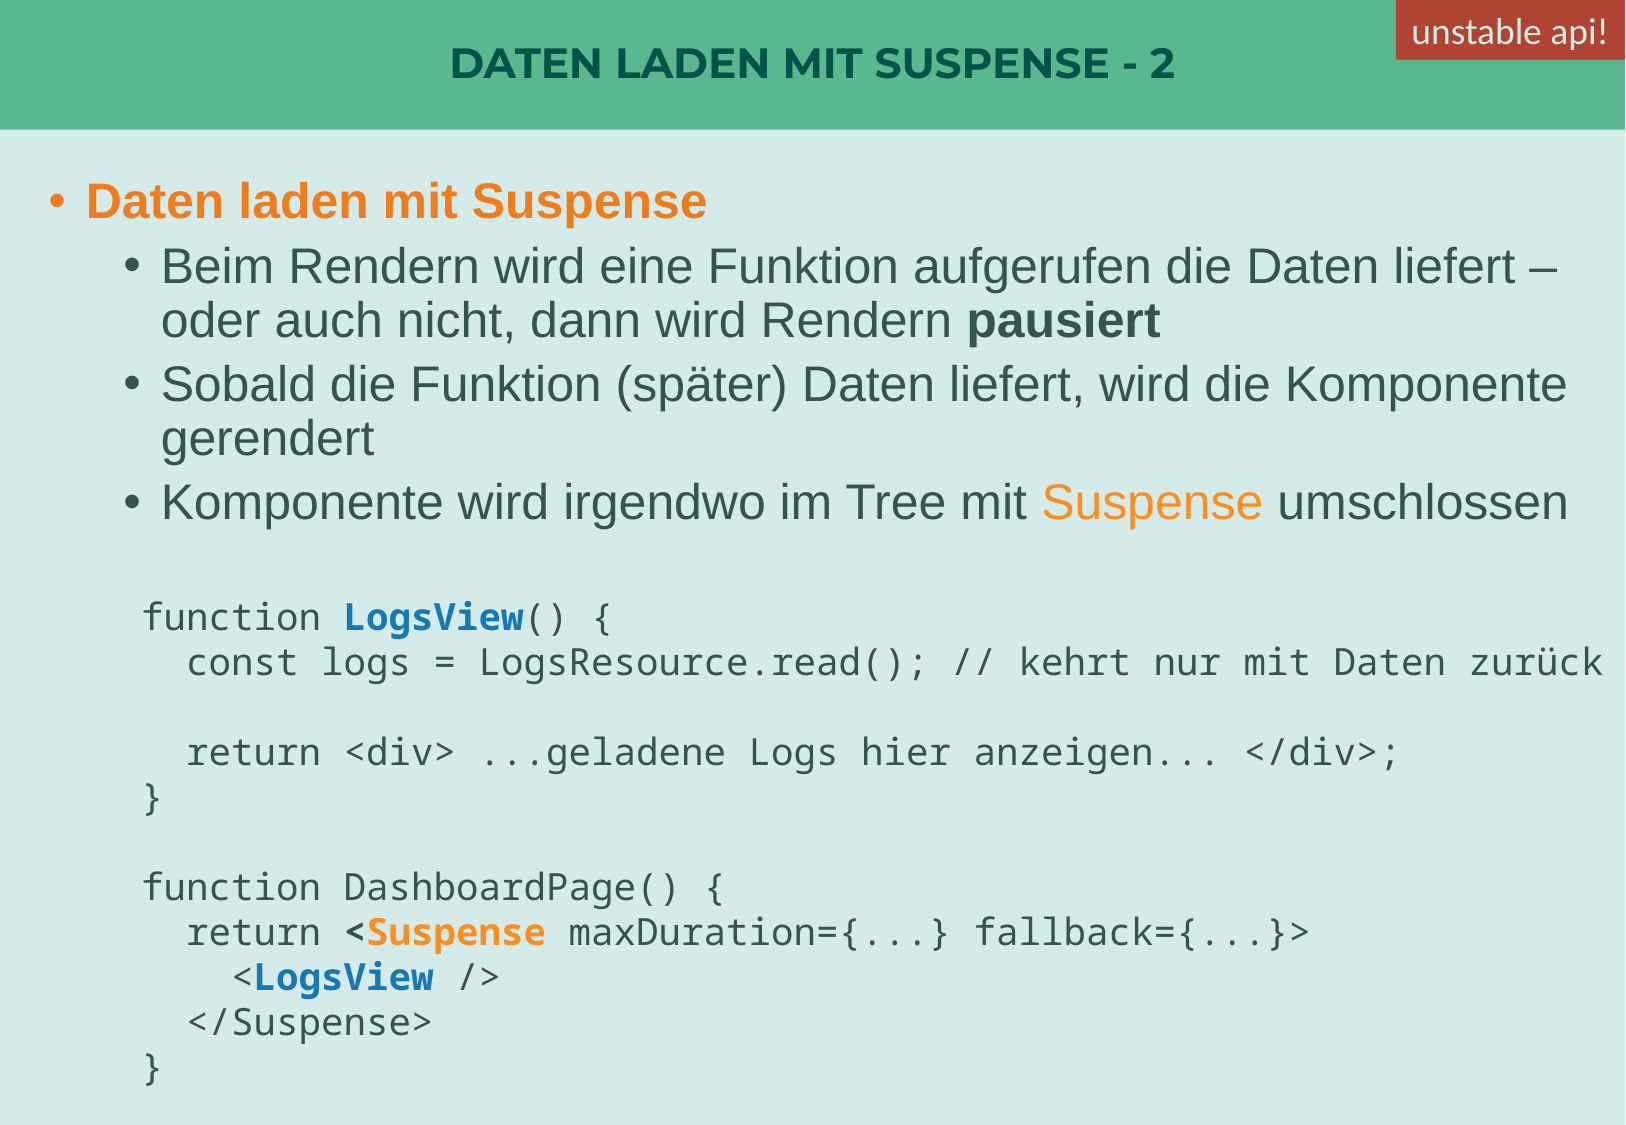

unstable api!
# Daten laden mit Suspense - 2
Daten laden mit Suspense
Beim Rendern wird eine Funktion aufgerufen die Daten liefert – oder auch nicht, dann wird Rendern pausiert
Sobald die Funktion (später) Daten liefert, wird die Komponente gerendert
Komponente wird irgendwo im Tree mit Suspense umschlossen

function LogsView() {
  const logs = LogsResource.read(); // kehrt nur mit Daten zurück

  return <div> ...geladene Logs hier anzeigen... </div>;
}

function DashboardPage() {
  return <Suspense maxDuration={...} fallback={...}>
    <LogsView />
  </Suspense>
}